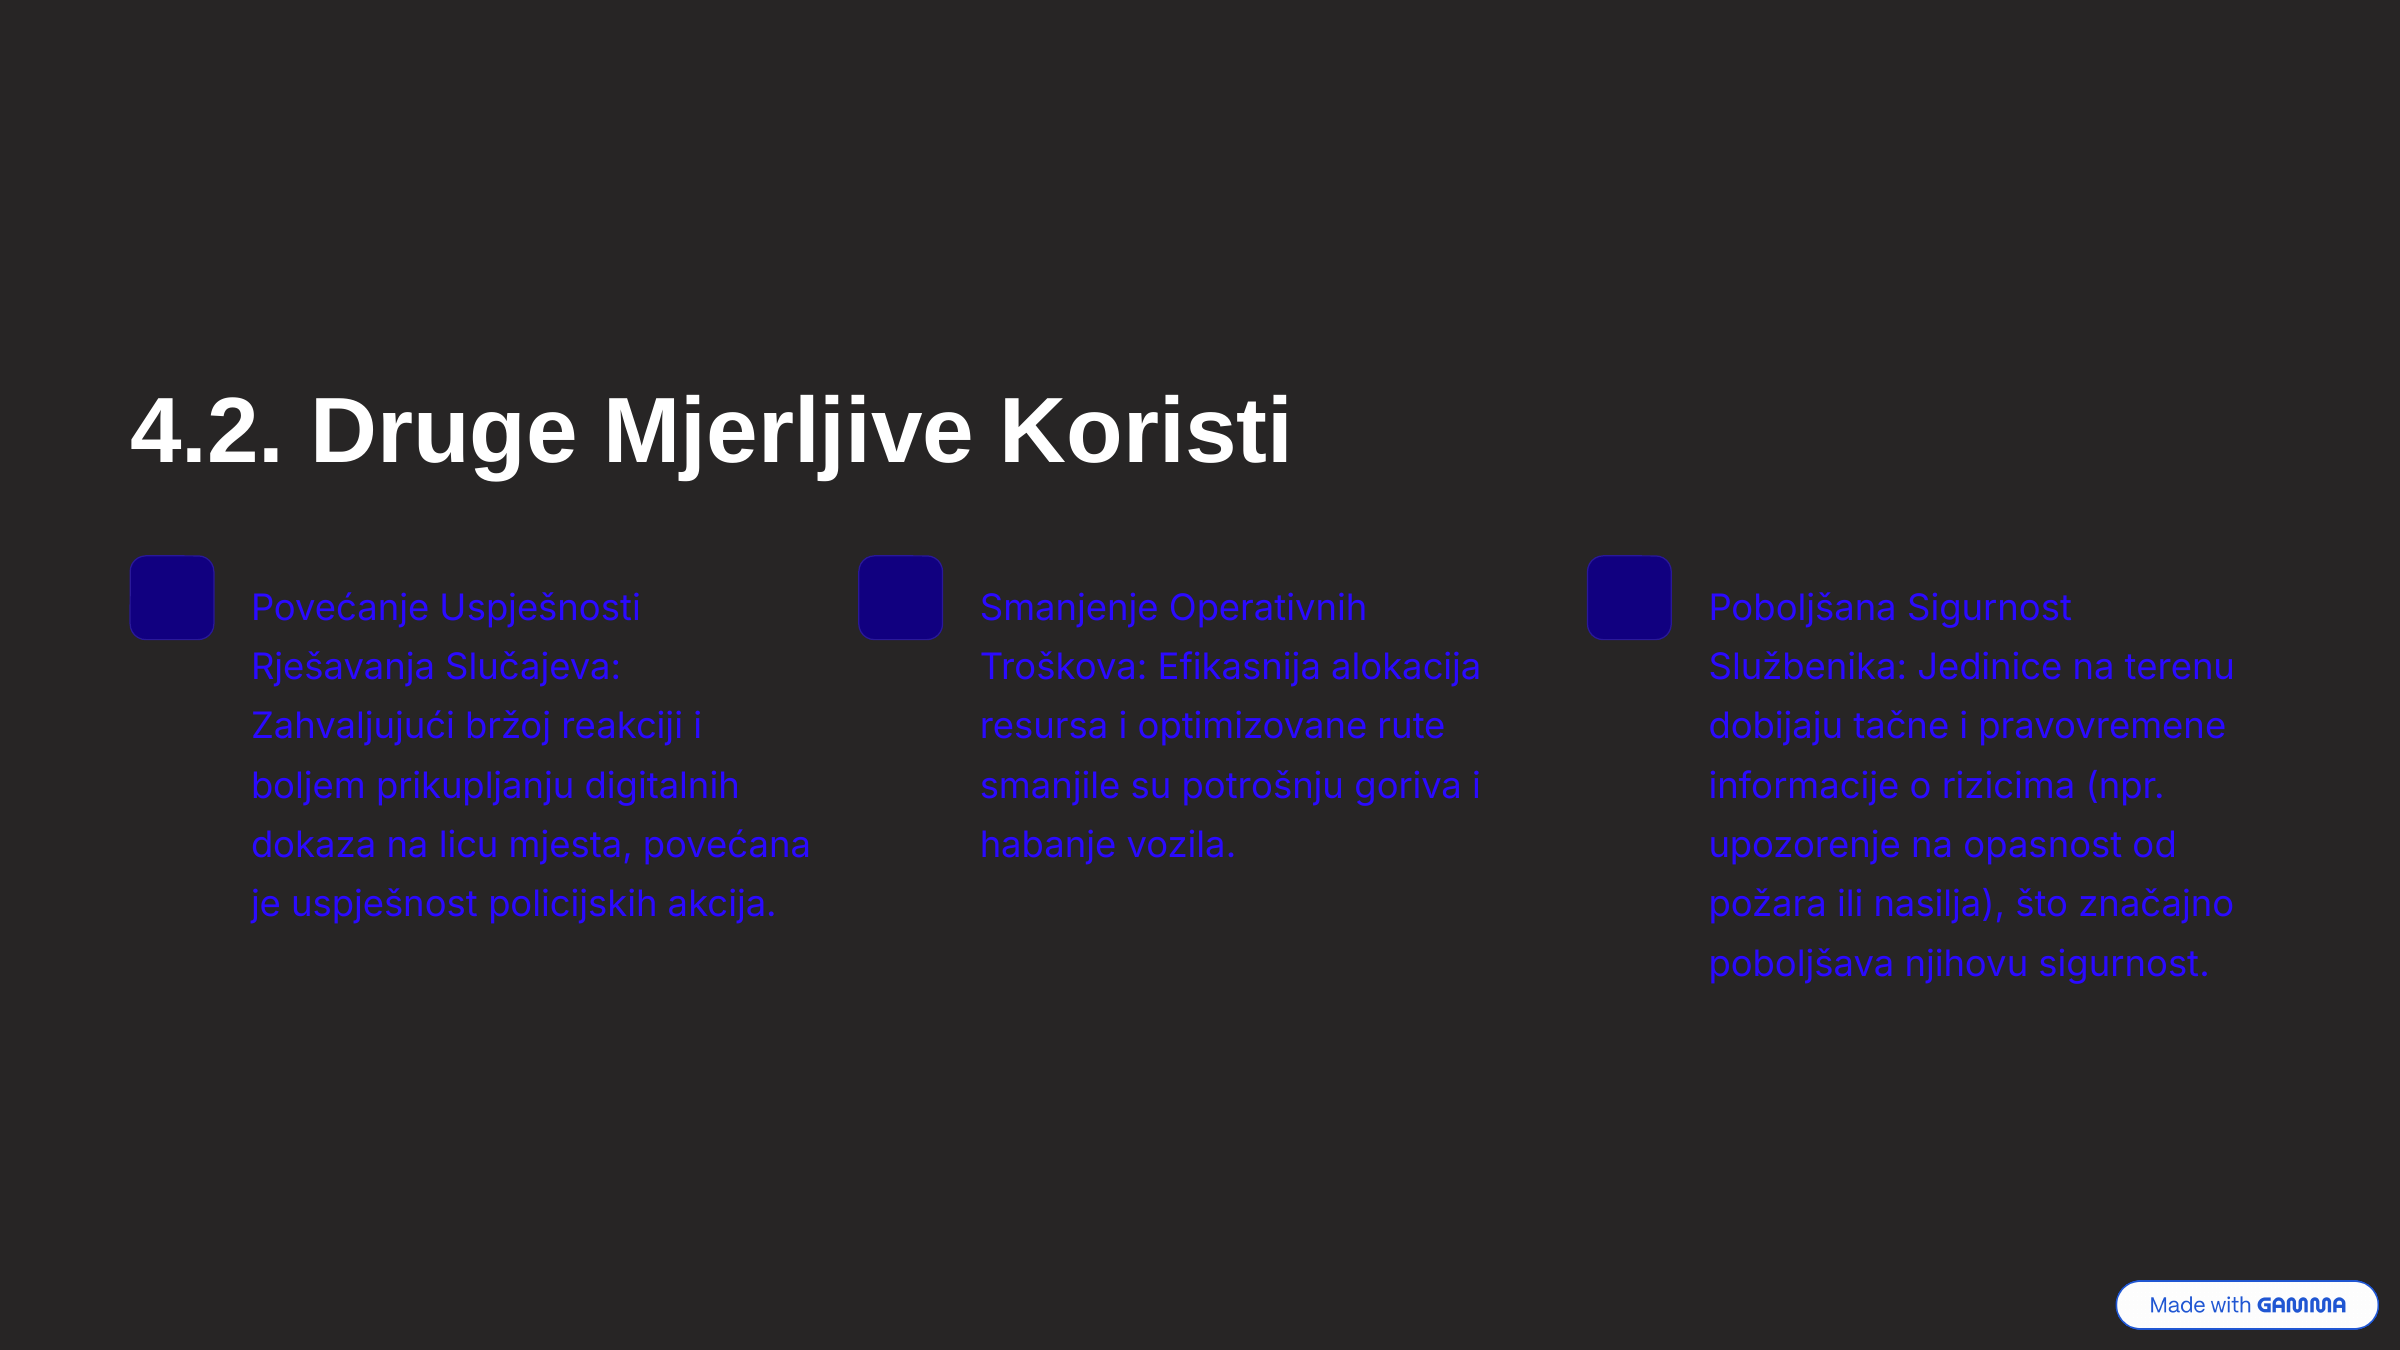

4.2. Druge Mjerljive Koristi

Povećanje Uspješnosti Rješavanja Slučajeva: Zahvaljujući bržoj reakciji i boljem prikupljanju digitalnih dokaza na licu mjesta, povećana je uspješnost policijskih akcija.
Smanjenje Operativnih Troškova: Efikasnija alokacija resursa i optimizovane rute smanjile su potrošnju goriva i habanje vozila.
Poboljšana Sigurnost Službenika: Jedinice na terenu dobijaju tačne i pravovremene informacije o rizicima (npr. upozorenje na opasnost od požara ili nasilja), što značajno poboljšava njihovu sigurnost.